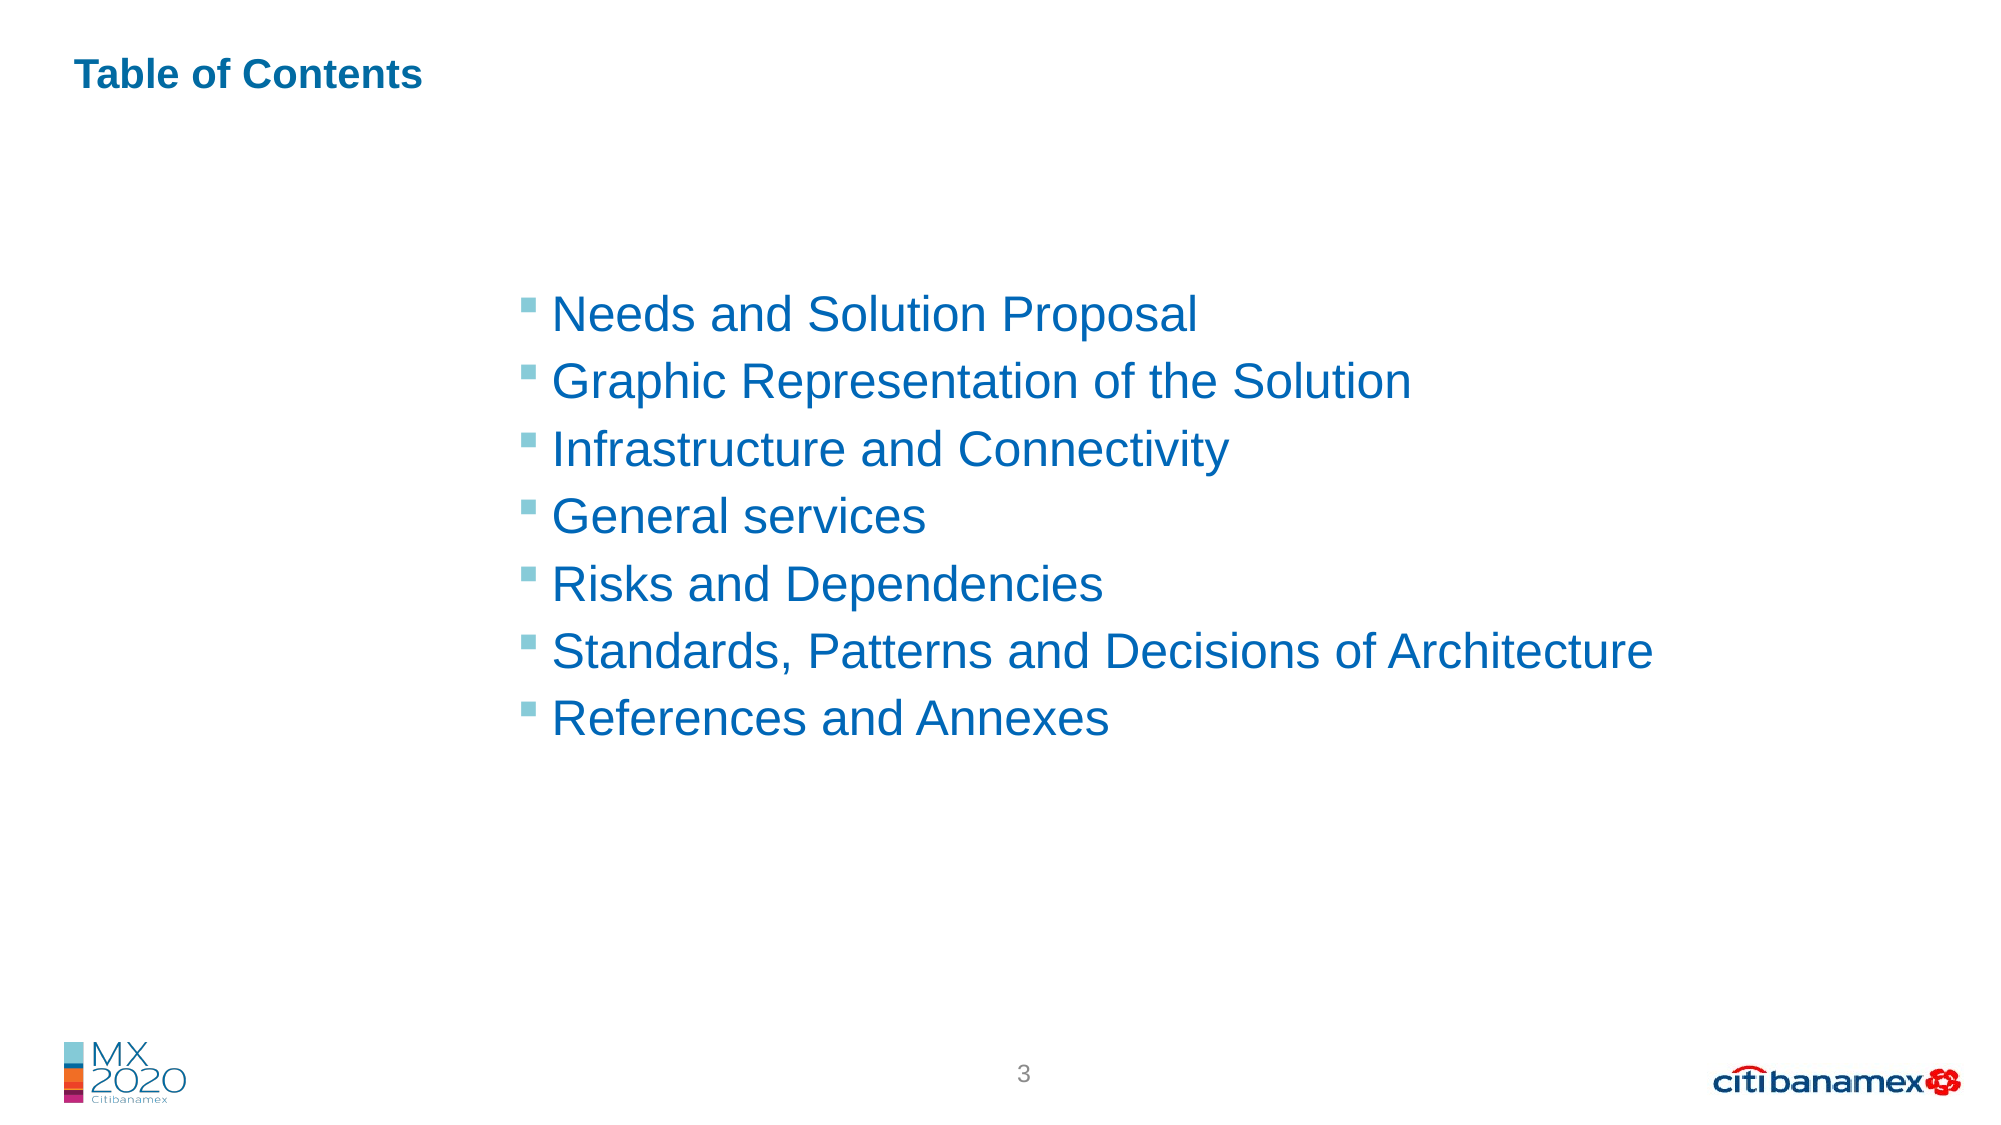

Table of Contents

Needs and Solution Proposal
Graphic Representation of the Solution
Infrastructure and Connectivity
General services
Risks and Dependencies
Standards, Patterns and Decisions of Architecture
References and Annexes